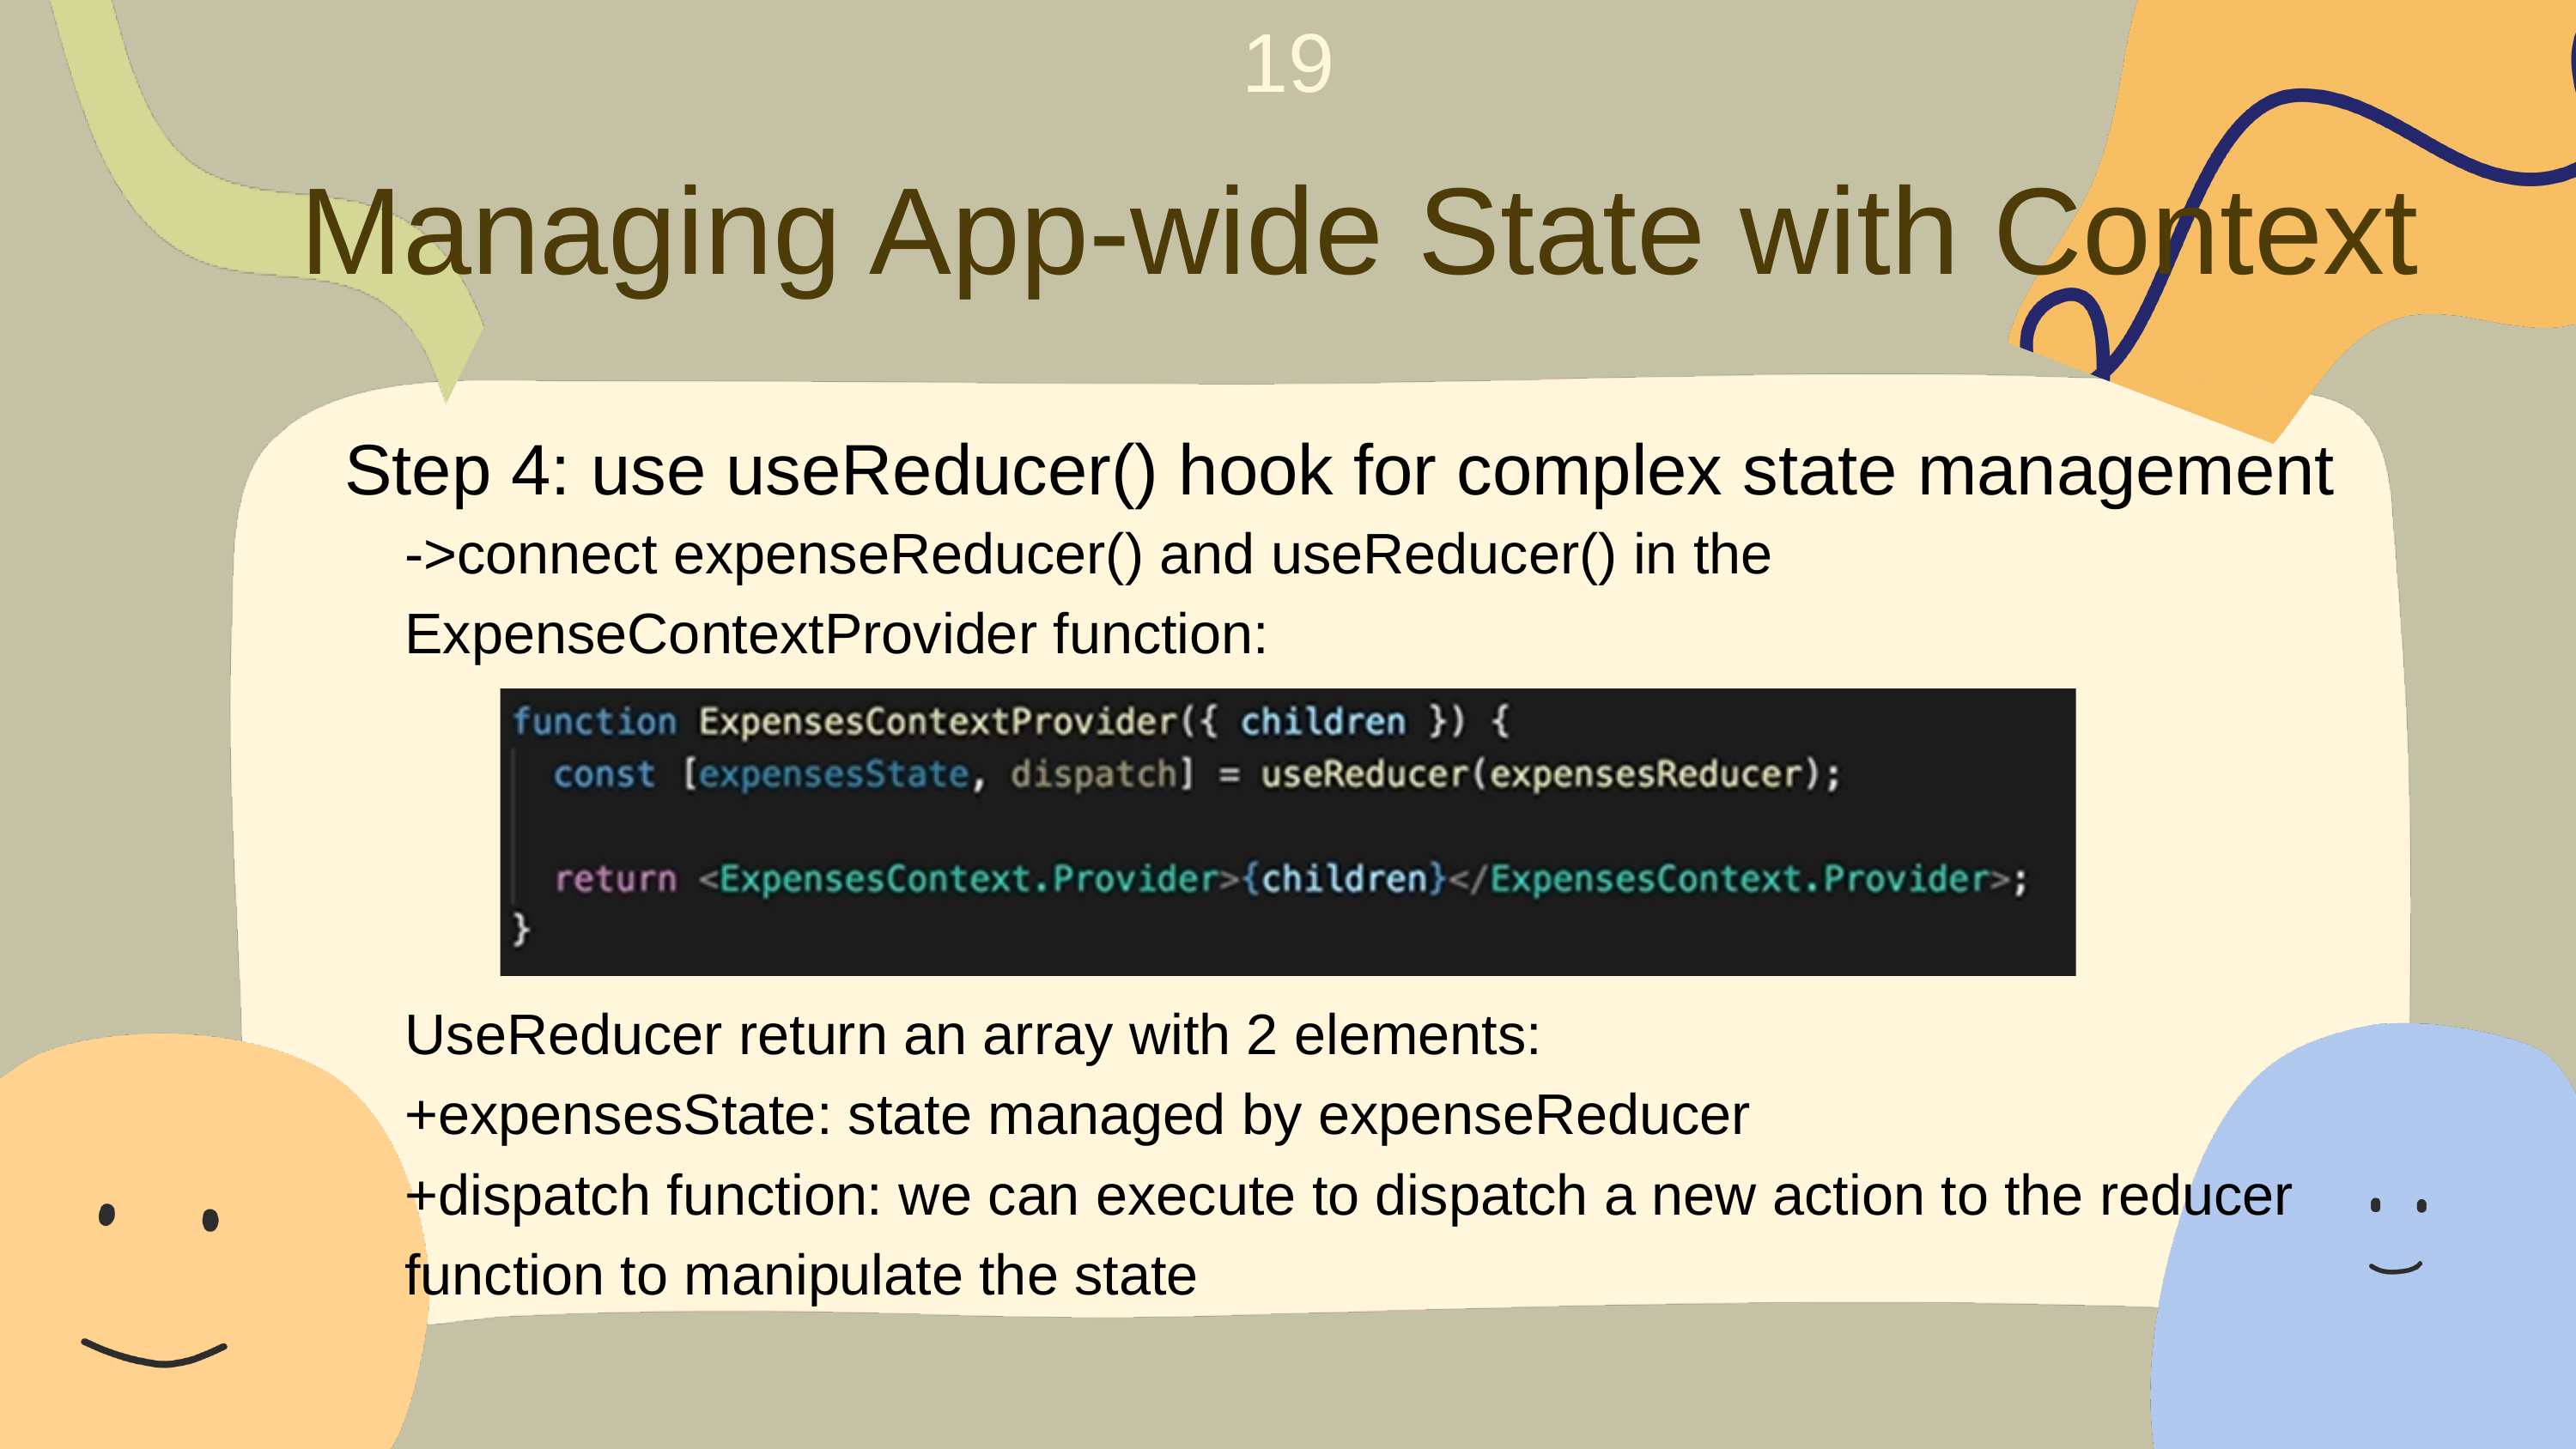

19
Managing App-wide State with Context

Step 4: use useReducer() hook for complex state management

->connect expenseReducer() and useReducer() in the ExpenseContextProvider function:

UseReducer return an array with 2 elements:
+expensesState: state managed by expenseReducer
+dispatch function: we can execute to dispatch a new action to the reducer function to manipulate the state